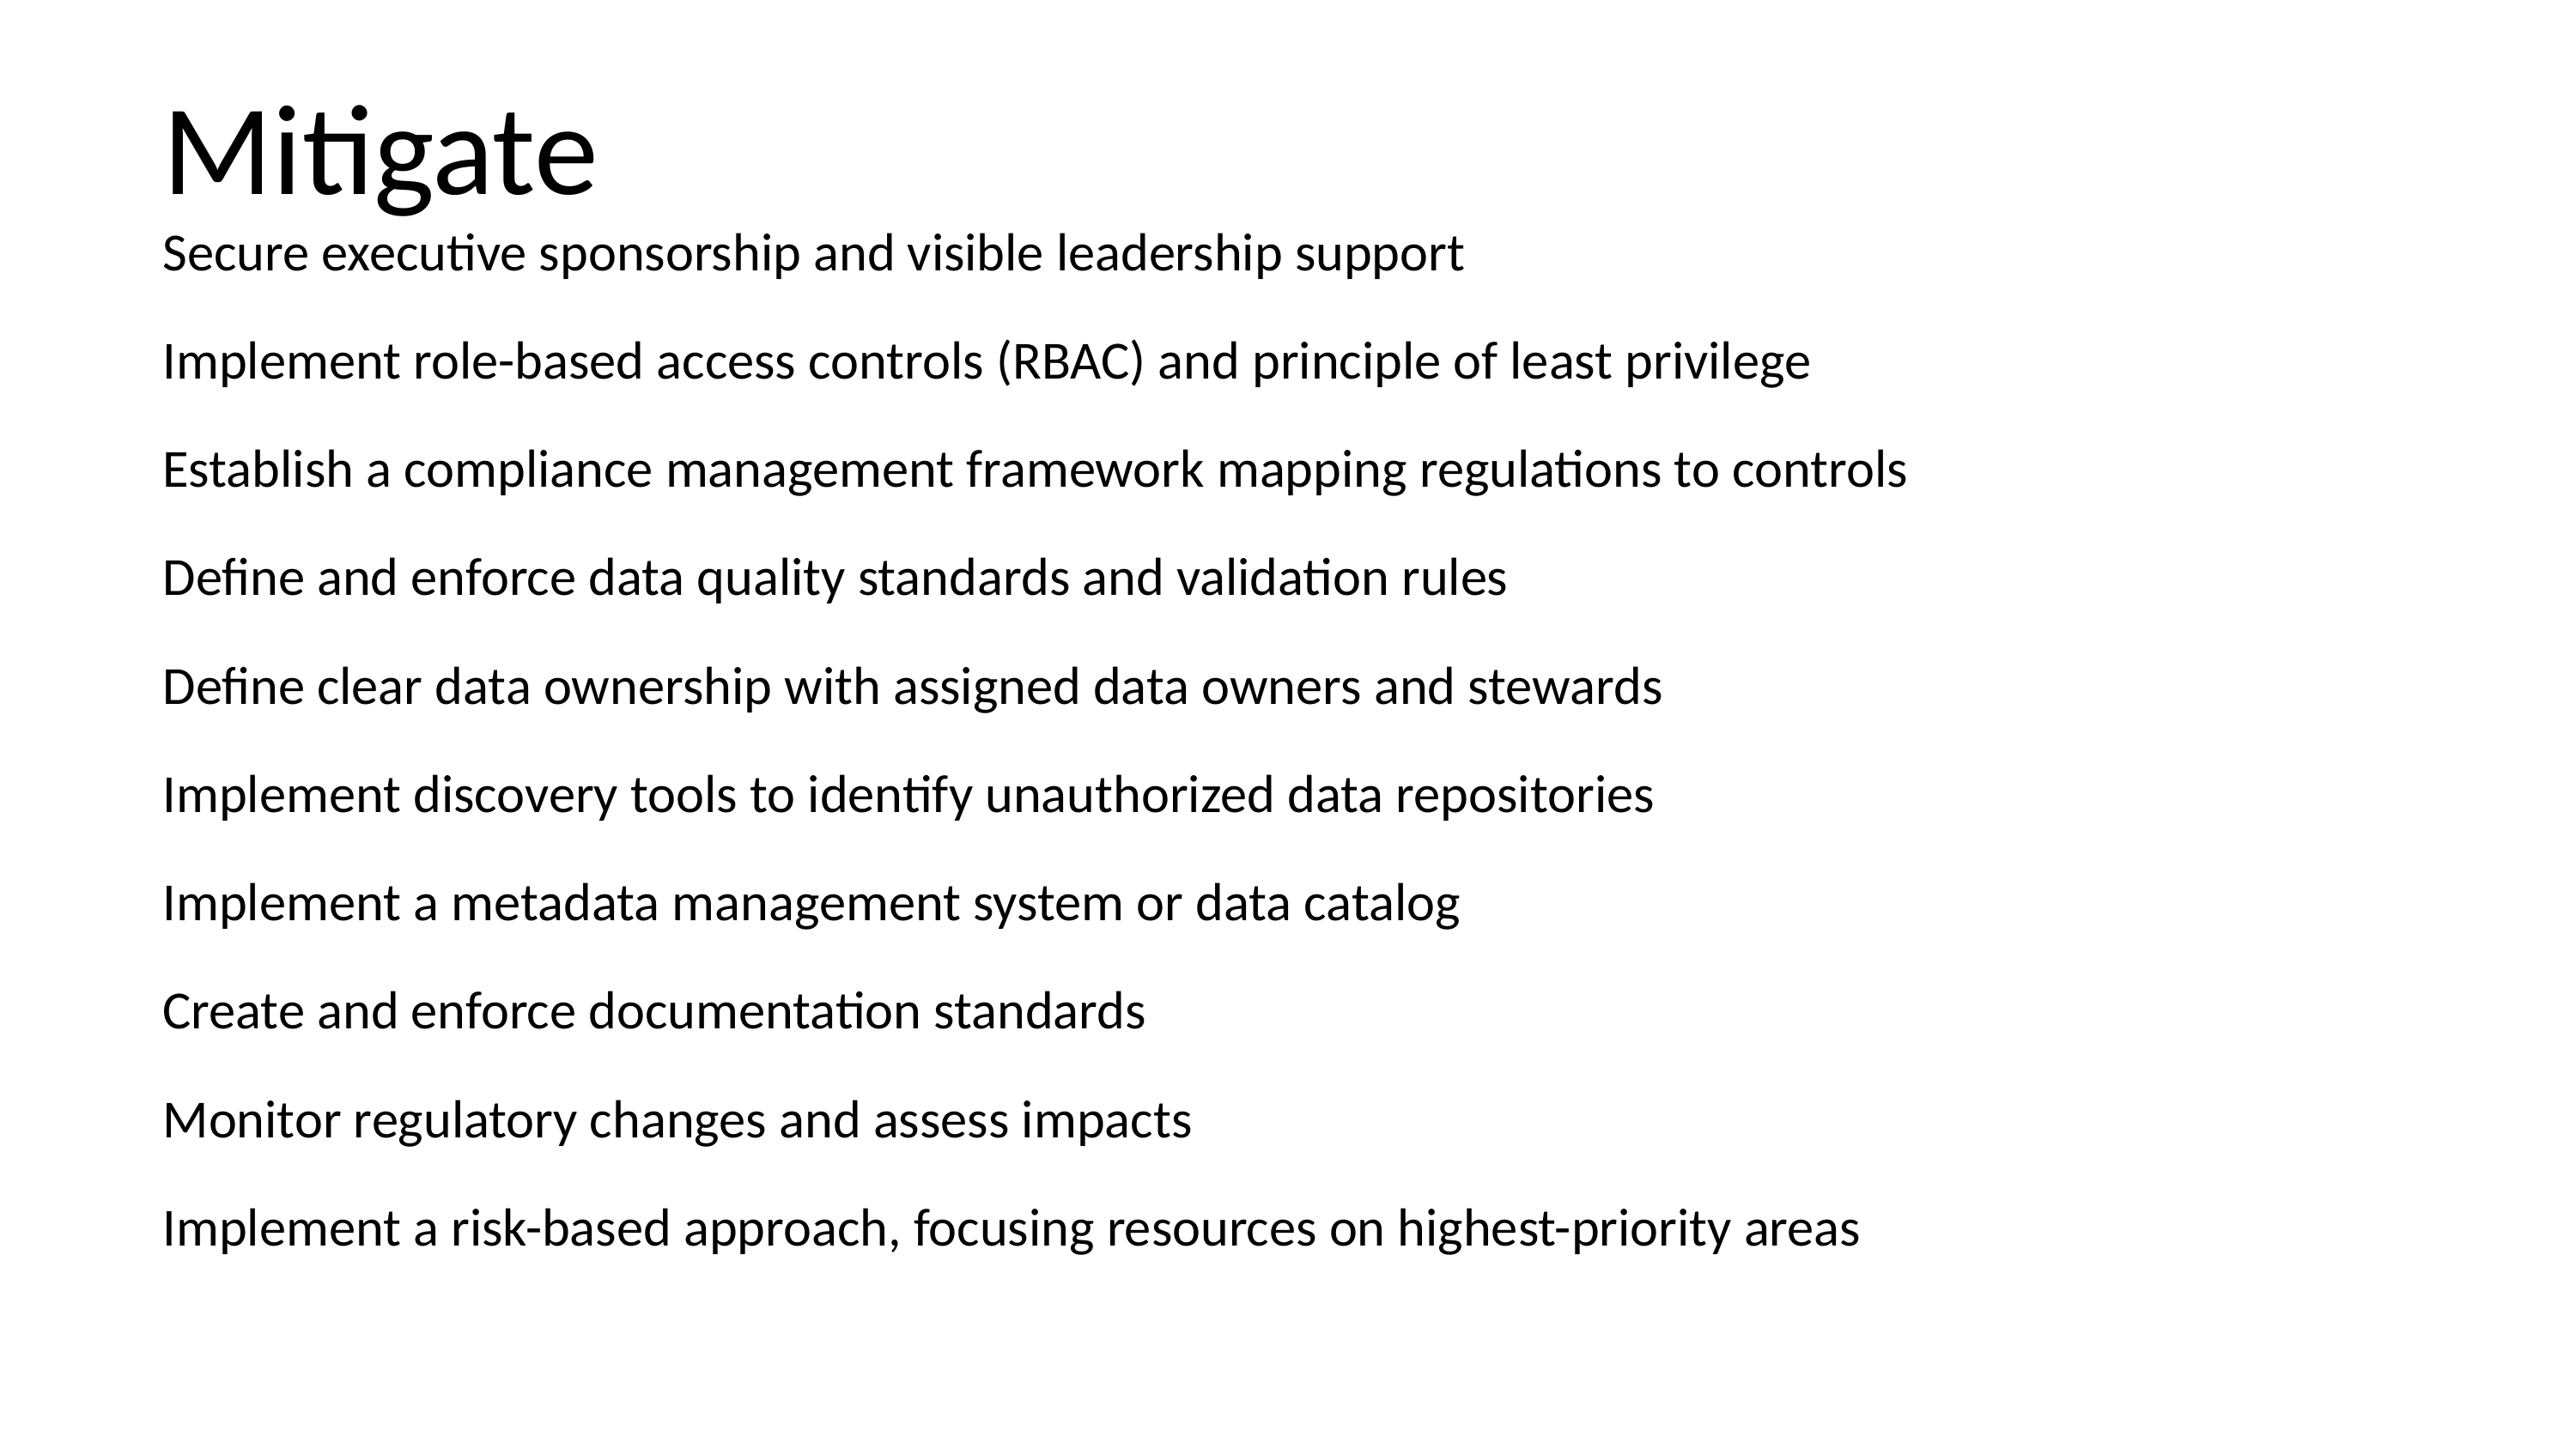

Mitigate
Secure executive sponsorship and visible leadership support
Implement role-based access controls (RBAC) and principle of least privilege
Establish a compliance management framework mapping regulations to controls
Define and enforce data quality standards and validation rules
Define clear data ownership with assigned data owners and stewards
Implement discovery tools to identify unauthorized data repositories
Implement a metadata management system or data catalog
Create and enforce documentation standards
Monitor regulatory changes and assess impacts
Implement a risk-based approach, focusing resources on highest-priority areas